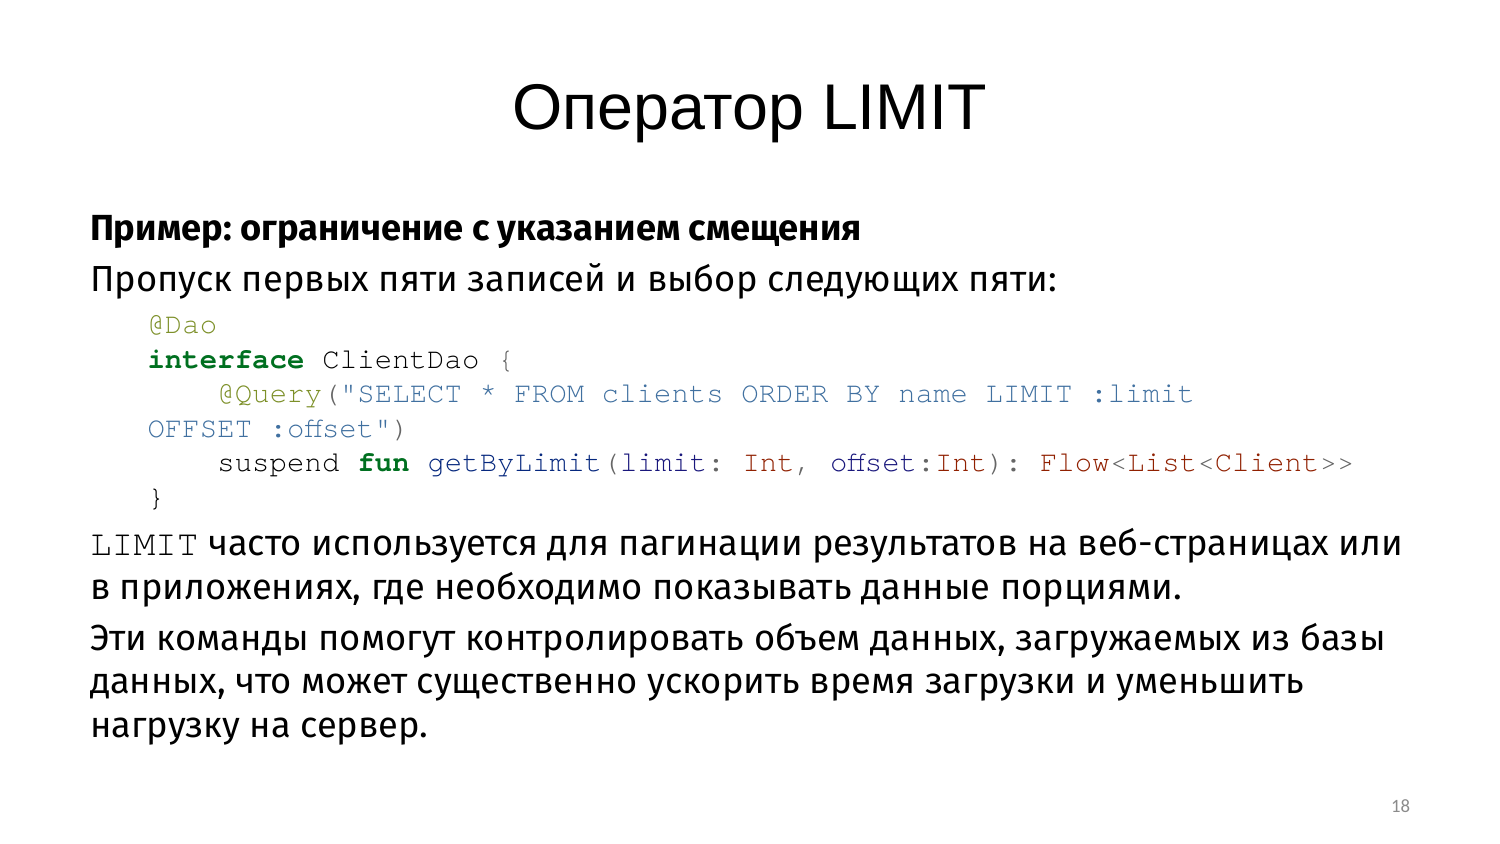

# Оператор LIMIT
Пример: ограничение с указанием смещения
Пропуск первых пяти записей и выбор следующих пяти:
@Dao
interface ClientDao {
    @Query("SELECT * FROM clients ORDER BY name LIMIT :limit OFFSET :offset")
    suspend fun getByLimit(limit: Int, offset:Int): Flow<List<Client>>
}
LIMIT часто используется для пагинации результатов на веб-страницах или в приложениях, где необходимо показывать данные порциями.
Эти команды помогут контролировать объем данных, загружаемых из базы данных, что может существенно ускорить время загрузки и уменьшить нагрузку на сервер.
18